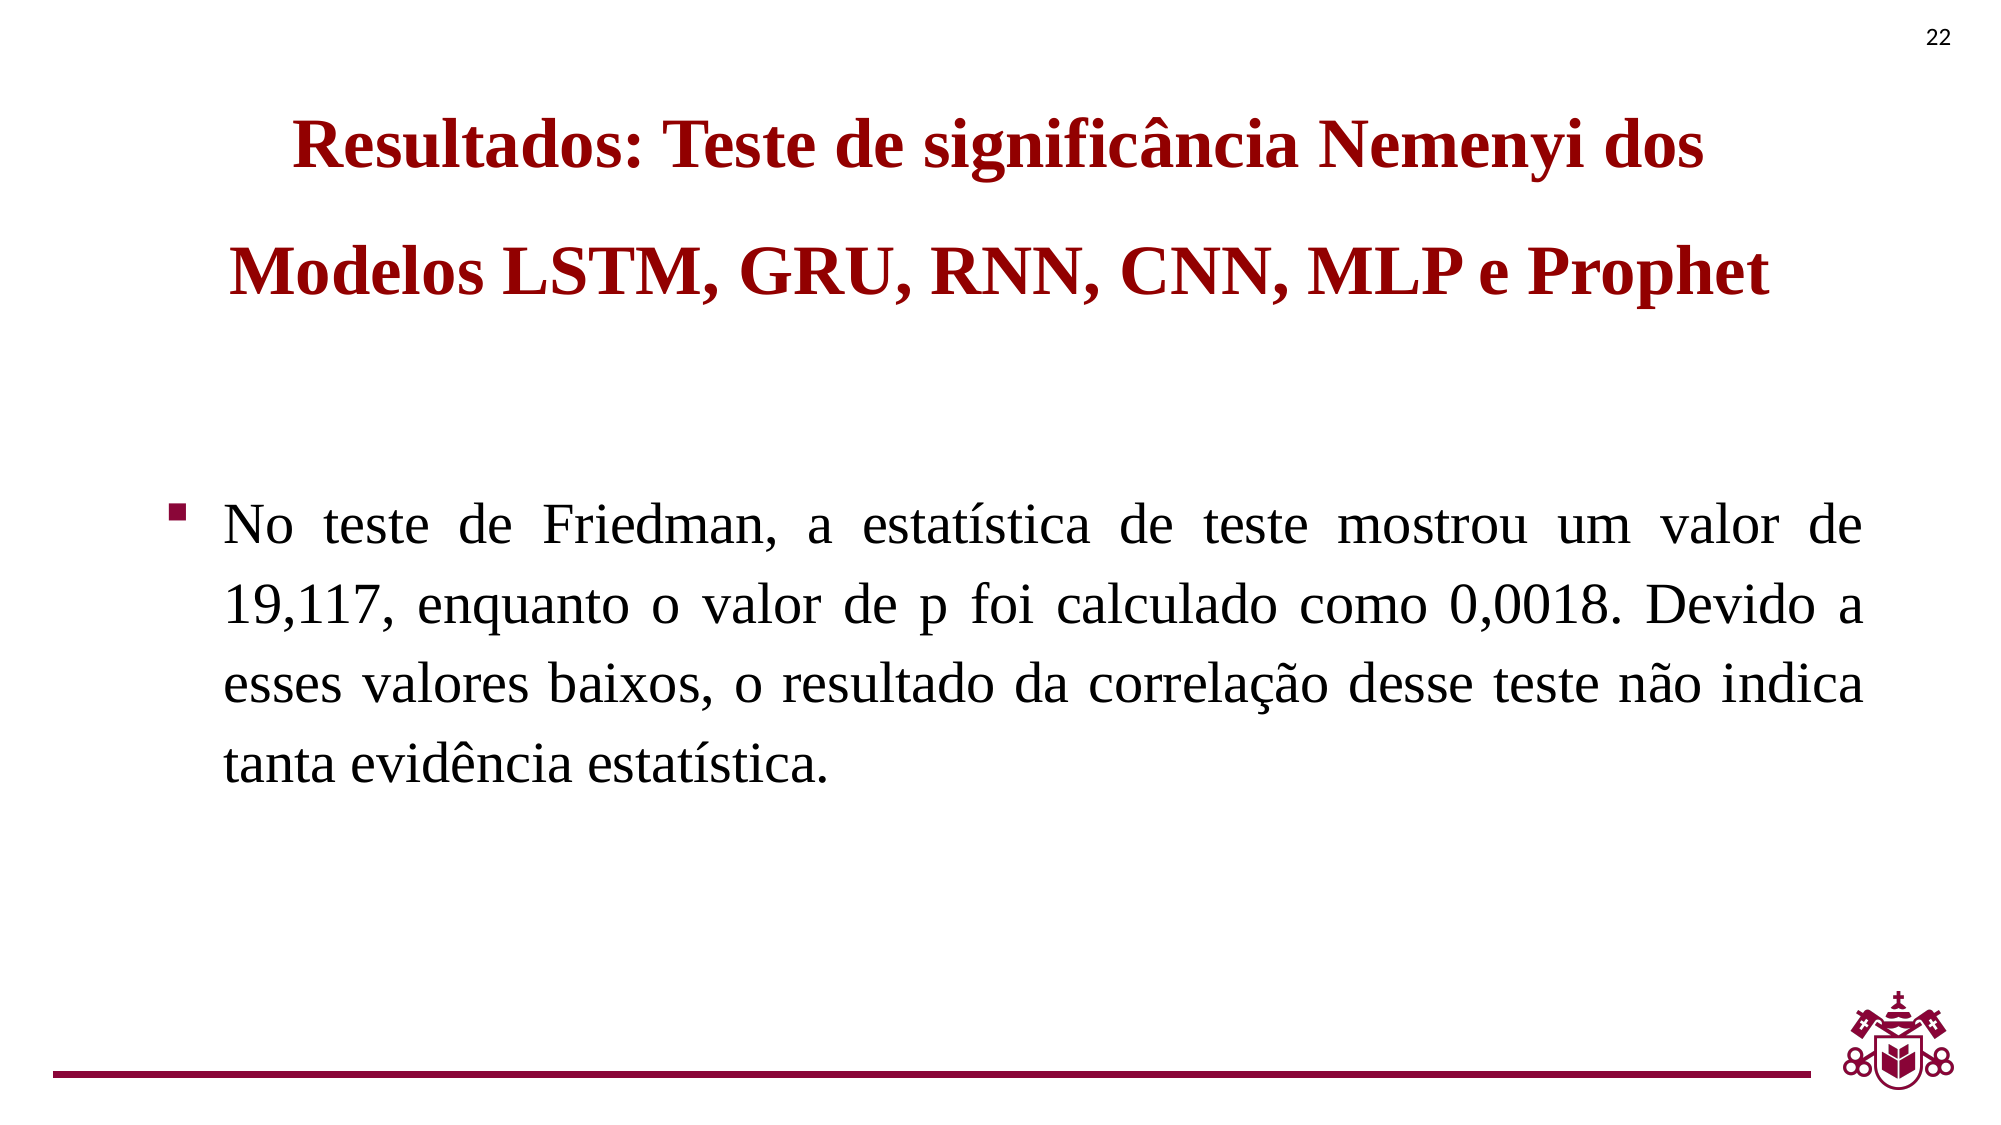

22
Resultados: Teste de significância Nemenyi dos Modelos LSTM, GRU, RNN, CNN, MLP e Prophet
No teste de Friedman, a estatística de teste mostrou um valor de 19,117, enquanto o valor de p foi calculado como 0,0018. Devido a esses valores baixos, o resultado da correlação desse teste não indica tanta evidência estatística.